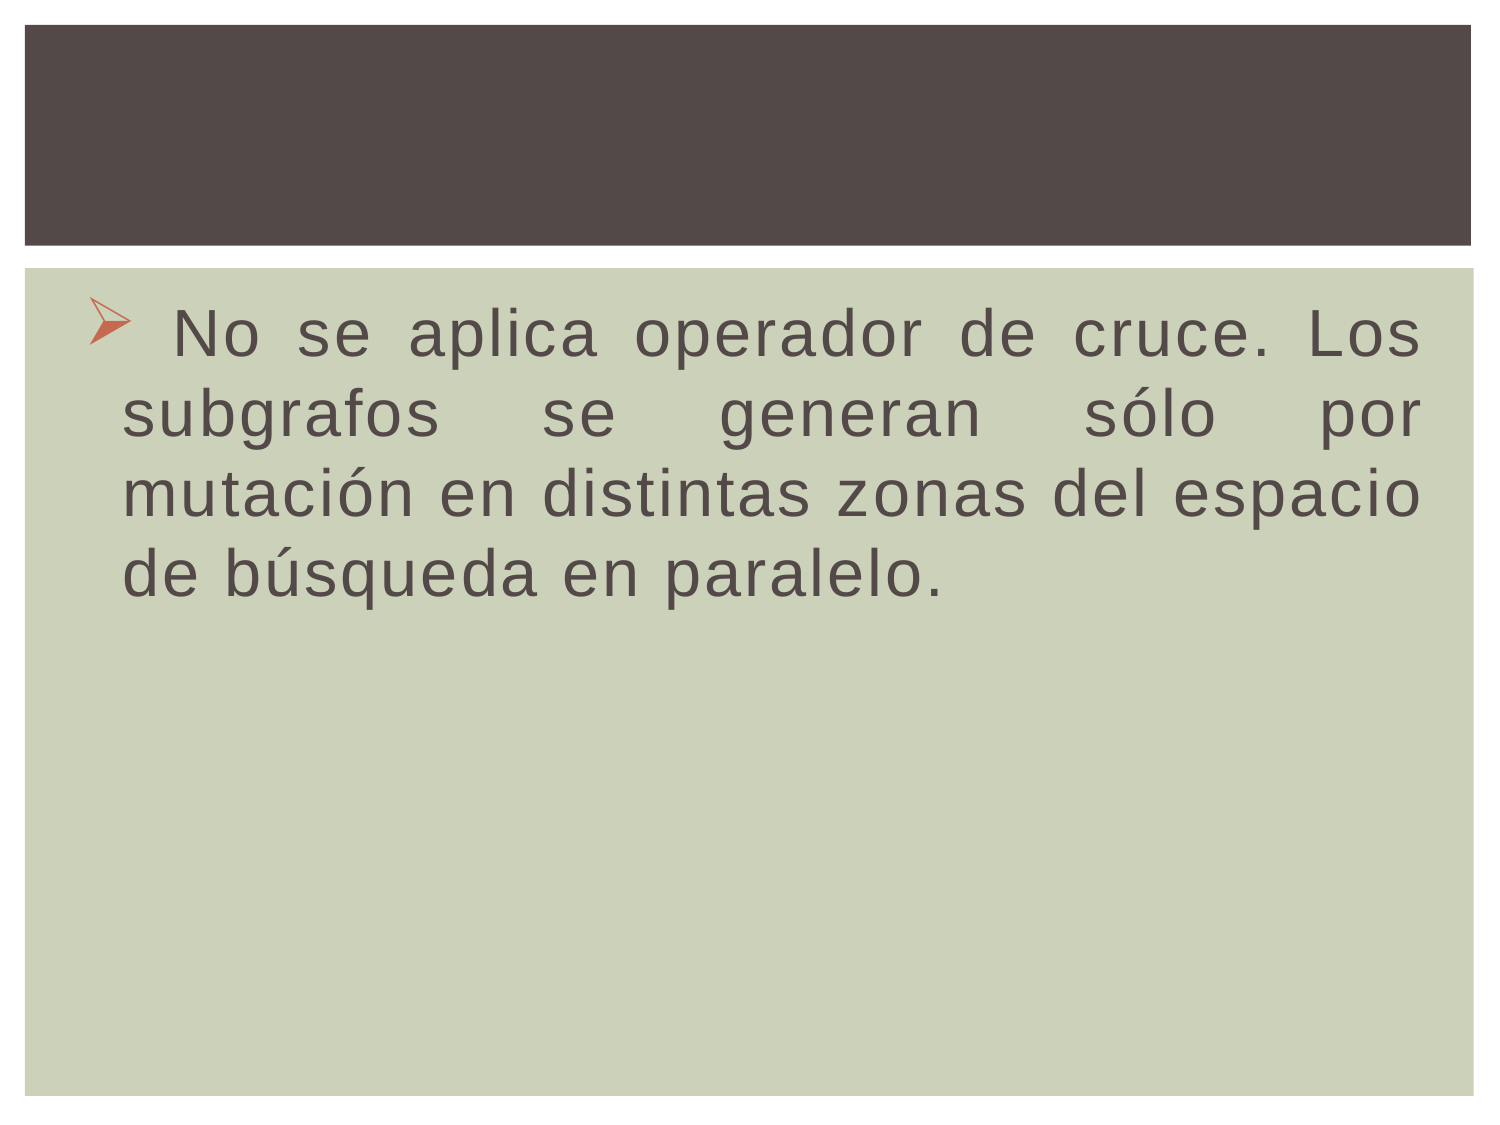

#
 No se aplica operador de cruce. Los subgrafos se generan sólo por mutación en distintas zonas del espacio de búsqueda en paralelo.